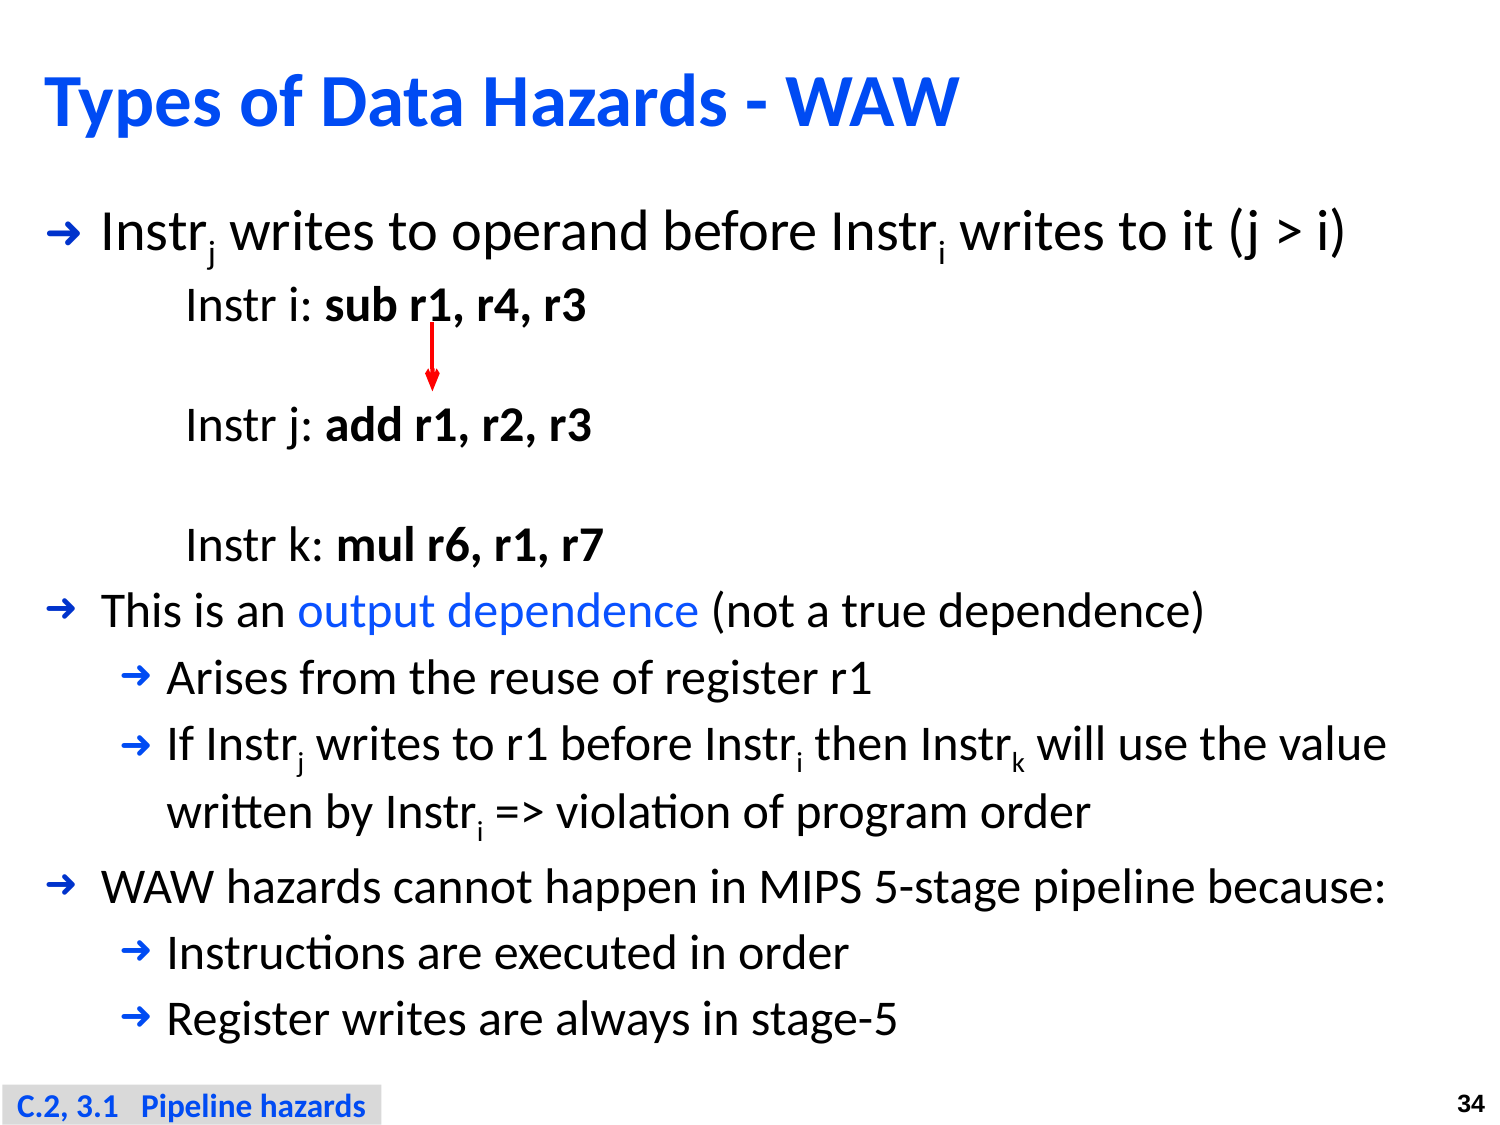

# Types of Data Hazards - WAW
Instrj writes to operand before Instri writes to it (j > i)
Instr i: sub r1, r4, r3

Instr j: add r1, r2, r3

Instr k: mul r6, r1, r7
This is an output dependence (not a true dependence)
Arises from the reuse of register r1
If Instrj writes to r1 before Instri then Instrk will use the value written by Instri => violation of program order
WAW hazards cannot happen in MIPS 5-stage pipeline because:
Instructions are executed in order
Register writes are always in stage-5

C.2, 3.1   Pipeline hazards